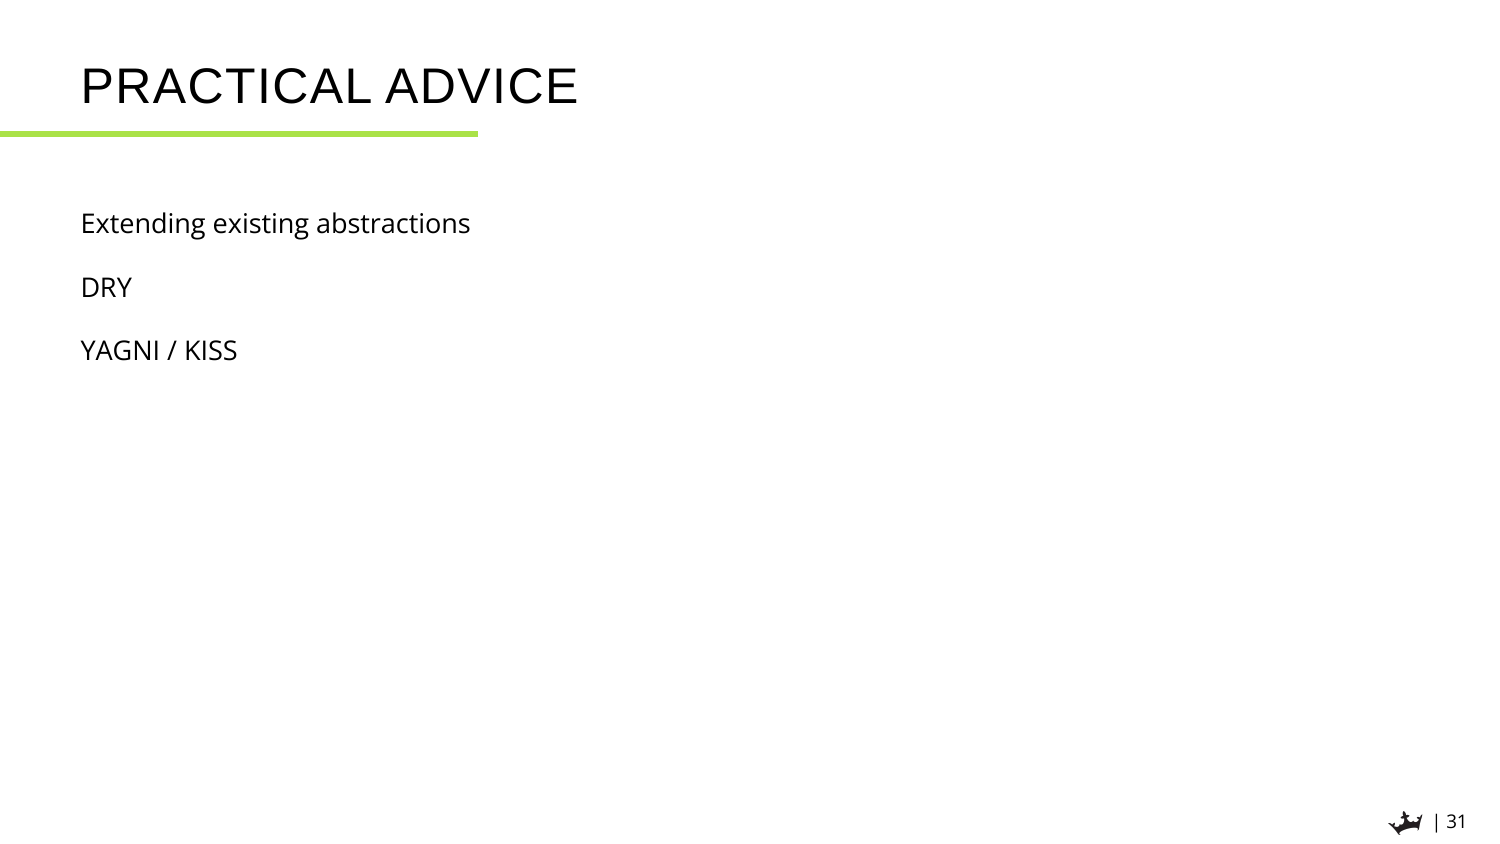

# Practical advice
Extending existing abstractions
DRY
YAGNI / KISS